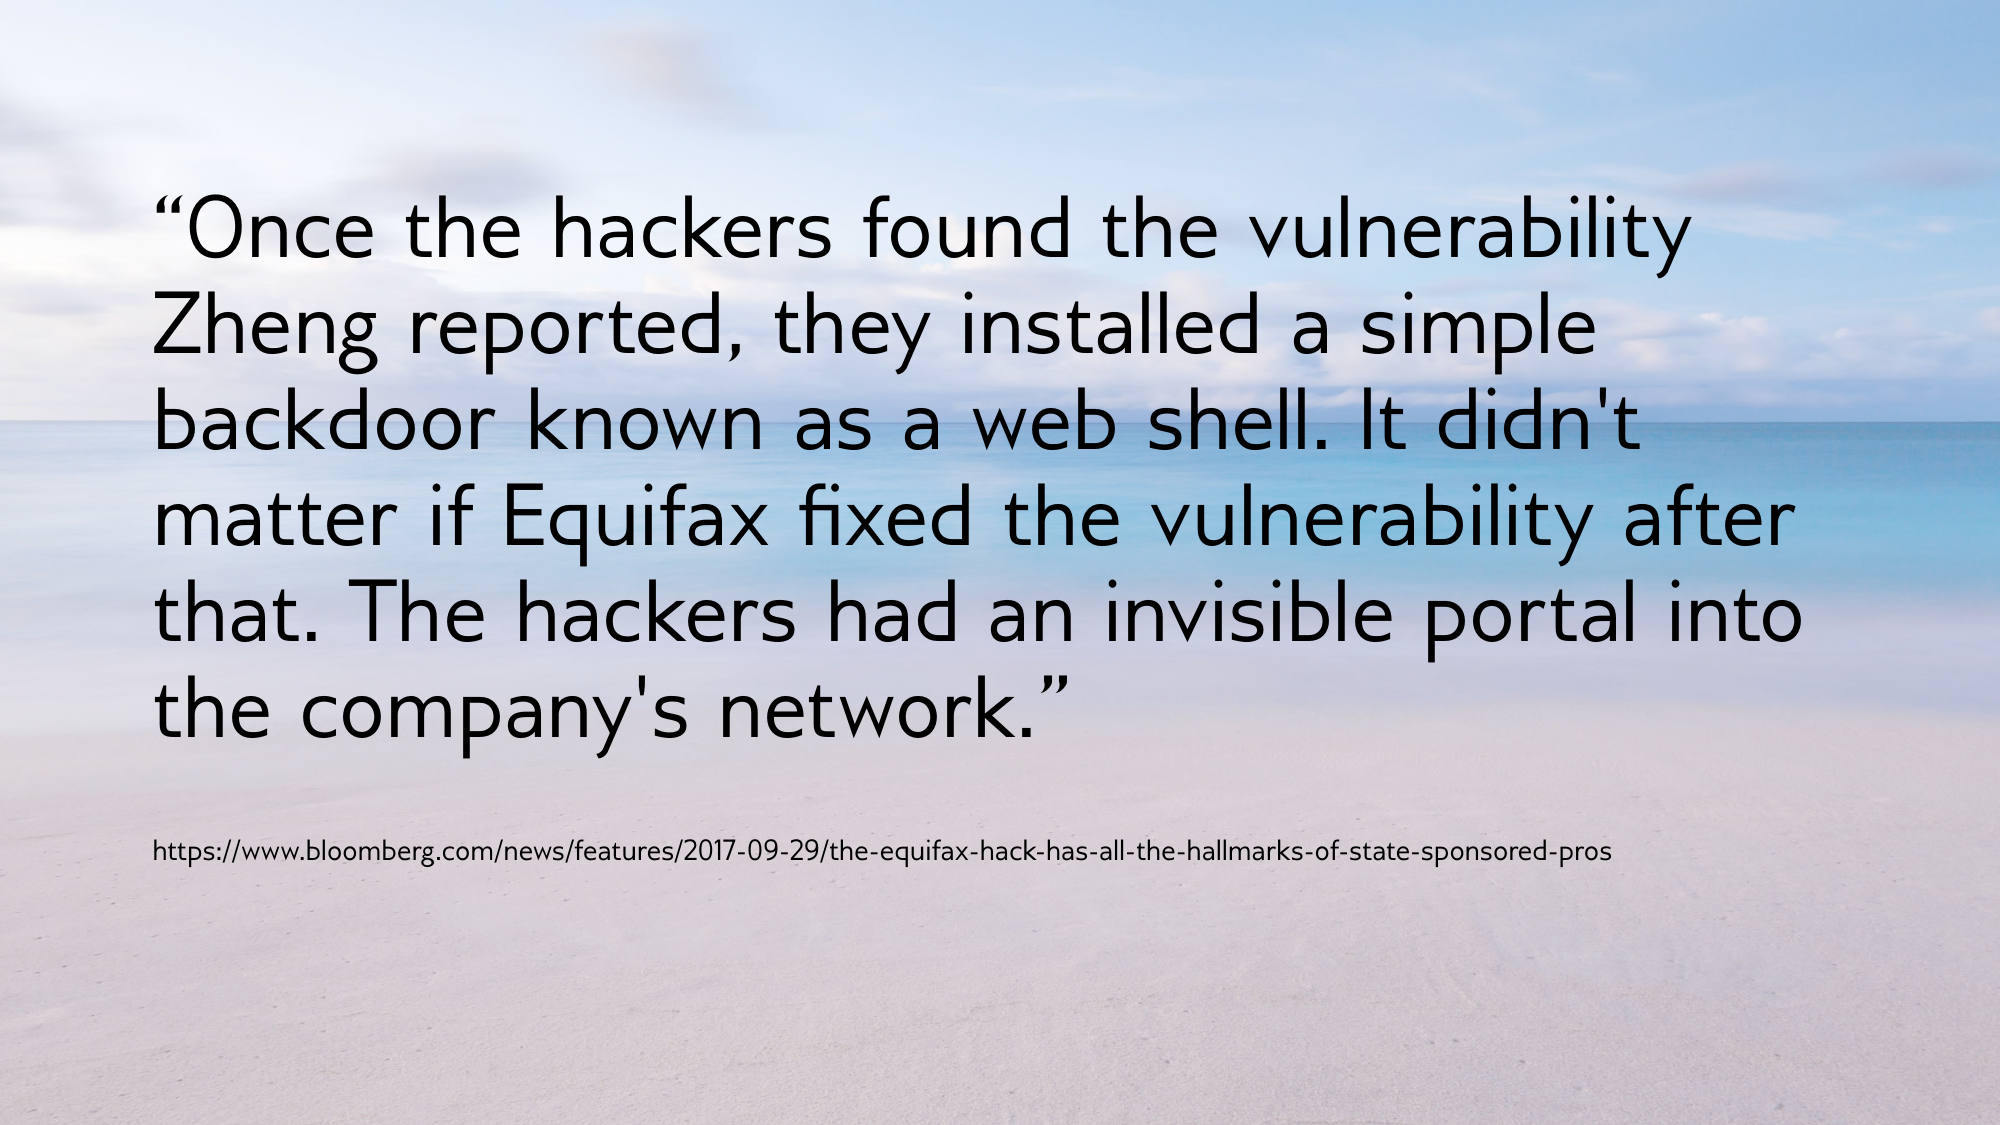

#
“Once the hackers found the vulnerability Zheng reported, they installed a simple backdoor known as a web shell. It didn't matter if Equifax fixed the vulnerability after that. The hackers had an invisible portal into the company's network.”

https://www.bloomberg.com/news/features/2017-09-29/the-equifax-hack-has-all-the-hallmarks-of-state-sponsored-pros